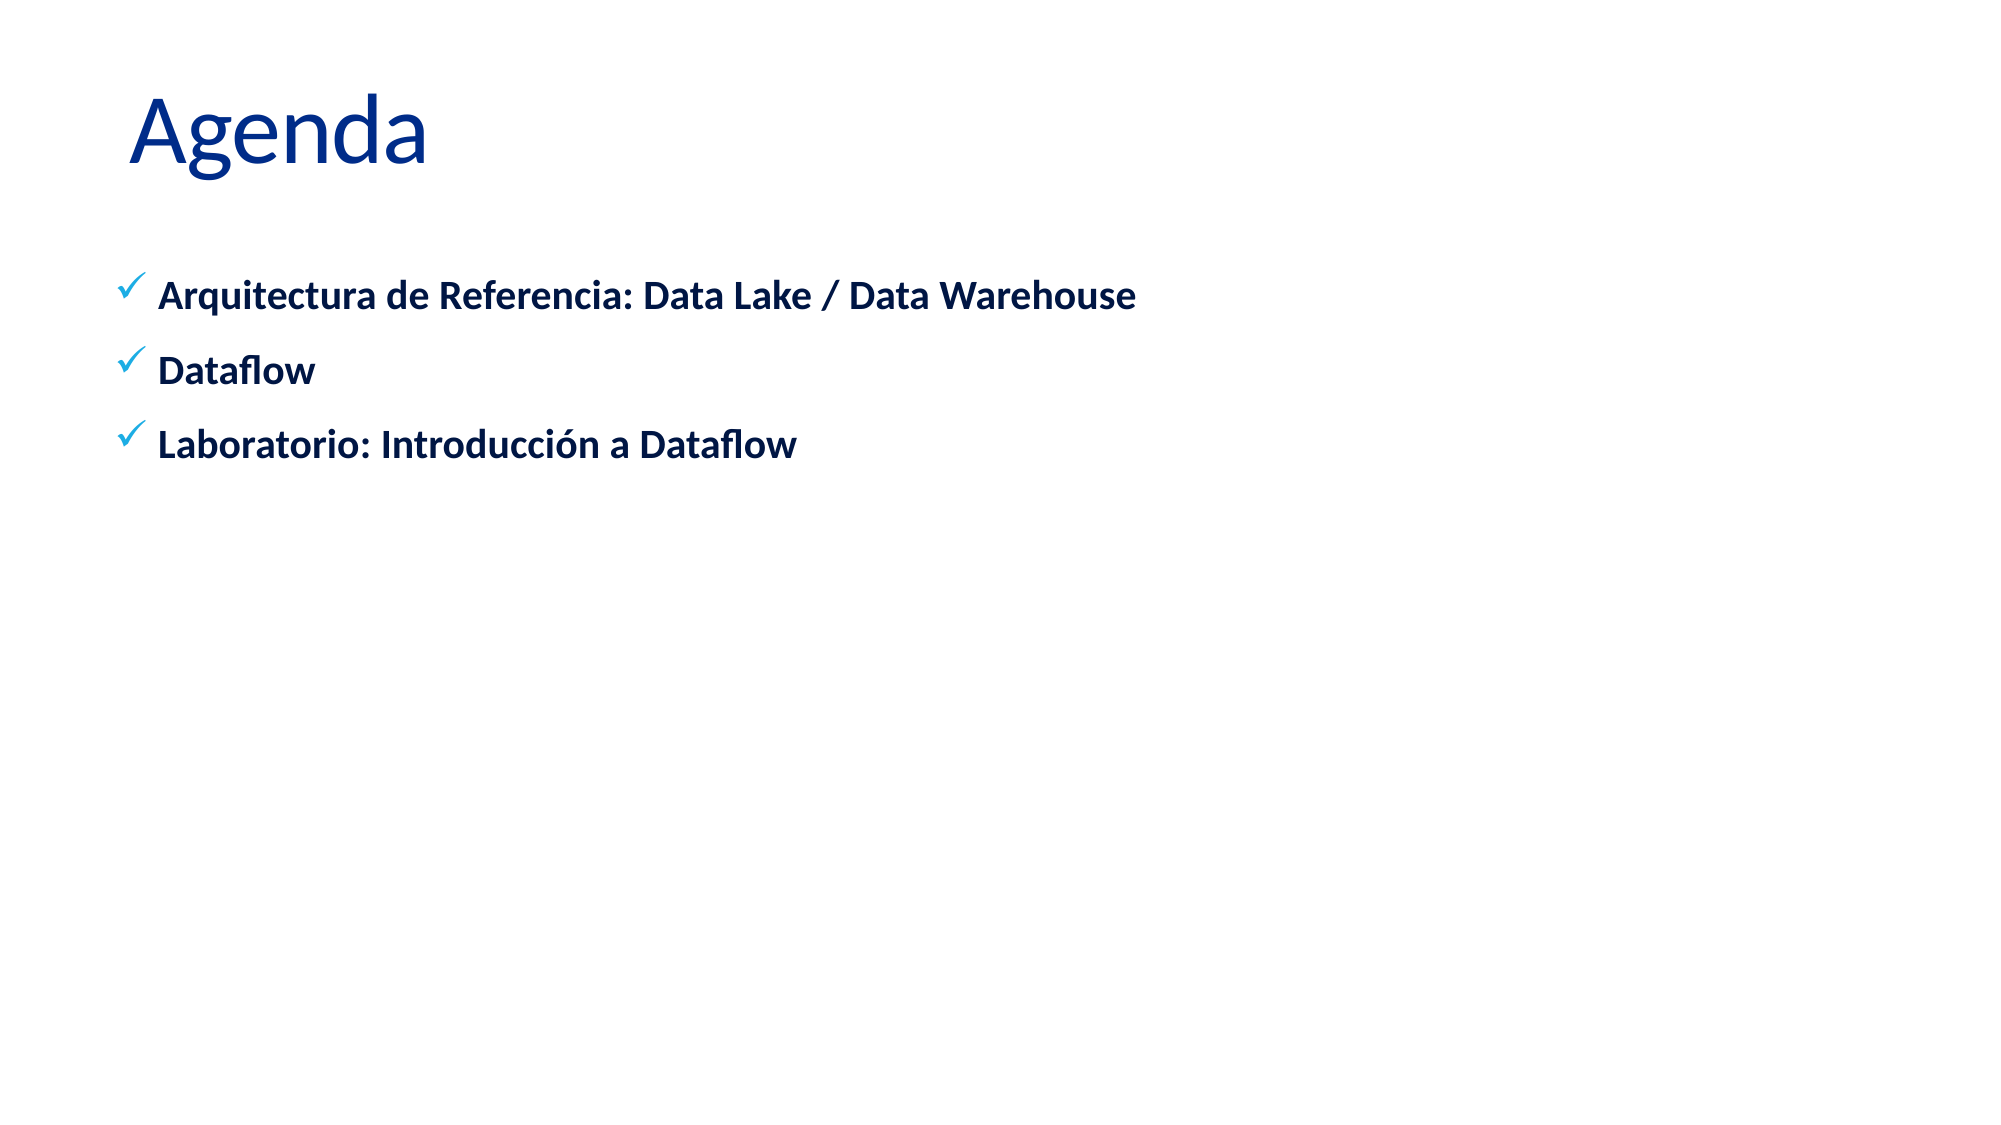

# Agenda
 Arquitectura de Referencia: Data Lake / Data Warehouse
 Dataflow
 Laboratorio: Introducción a Dataflow